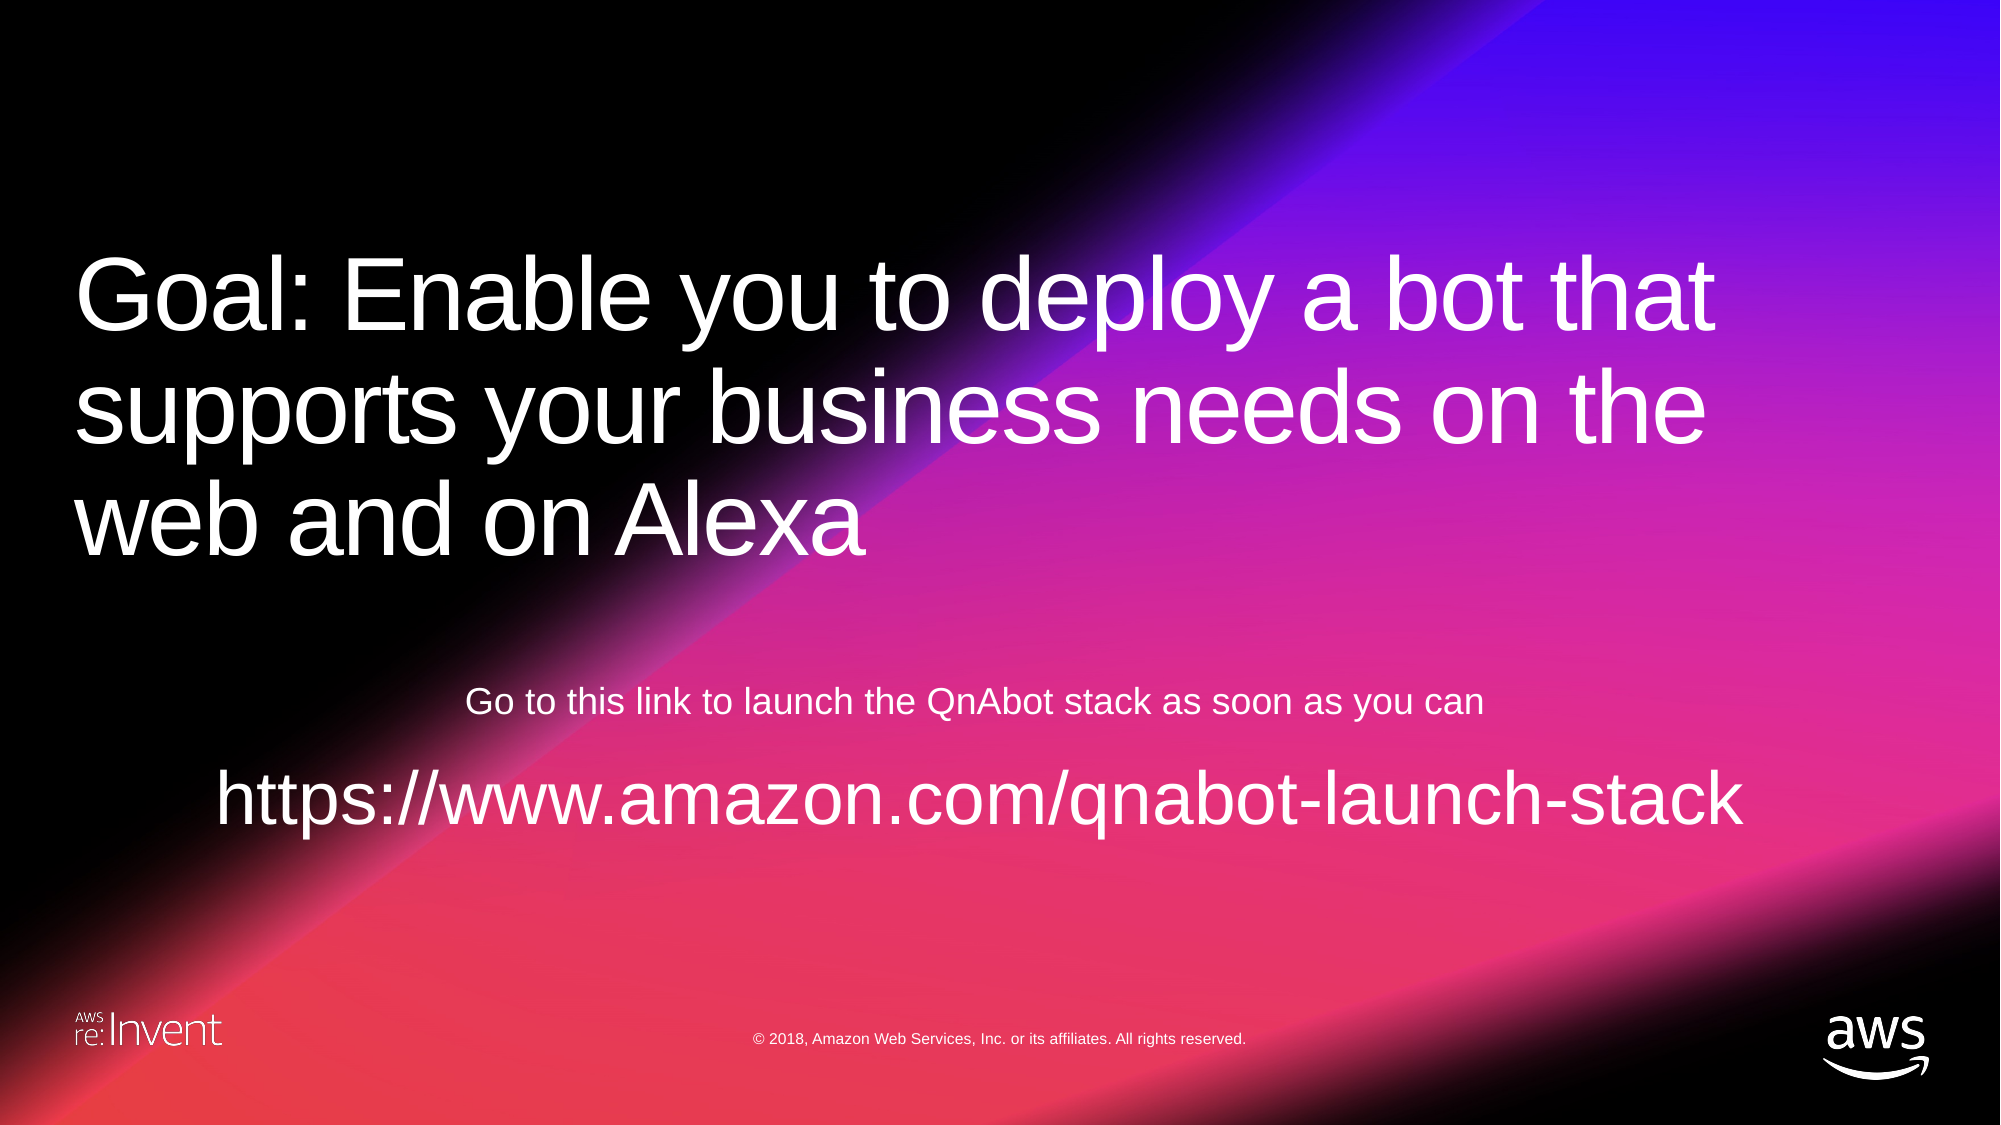

# Goal: Enable you to deploy a bot that supports your business needs on the web and on Alexa
Go to this link to launch the QnAbot stack as soon as you can
 https://www.amazon.com/qnabot-launch-stack